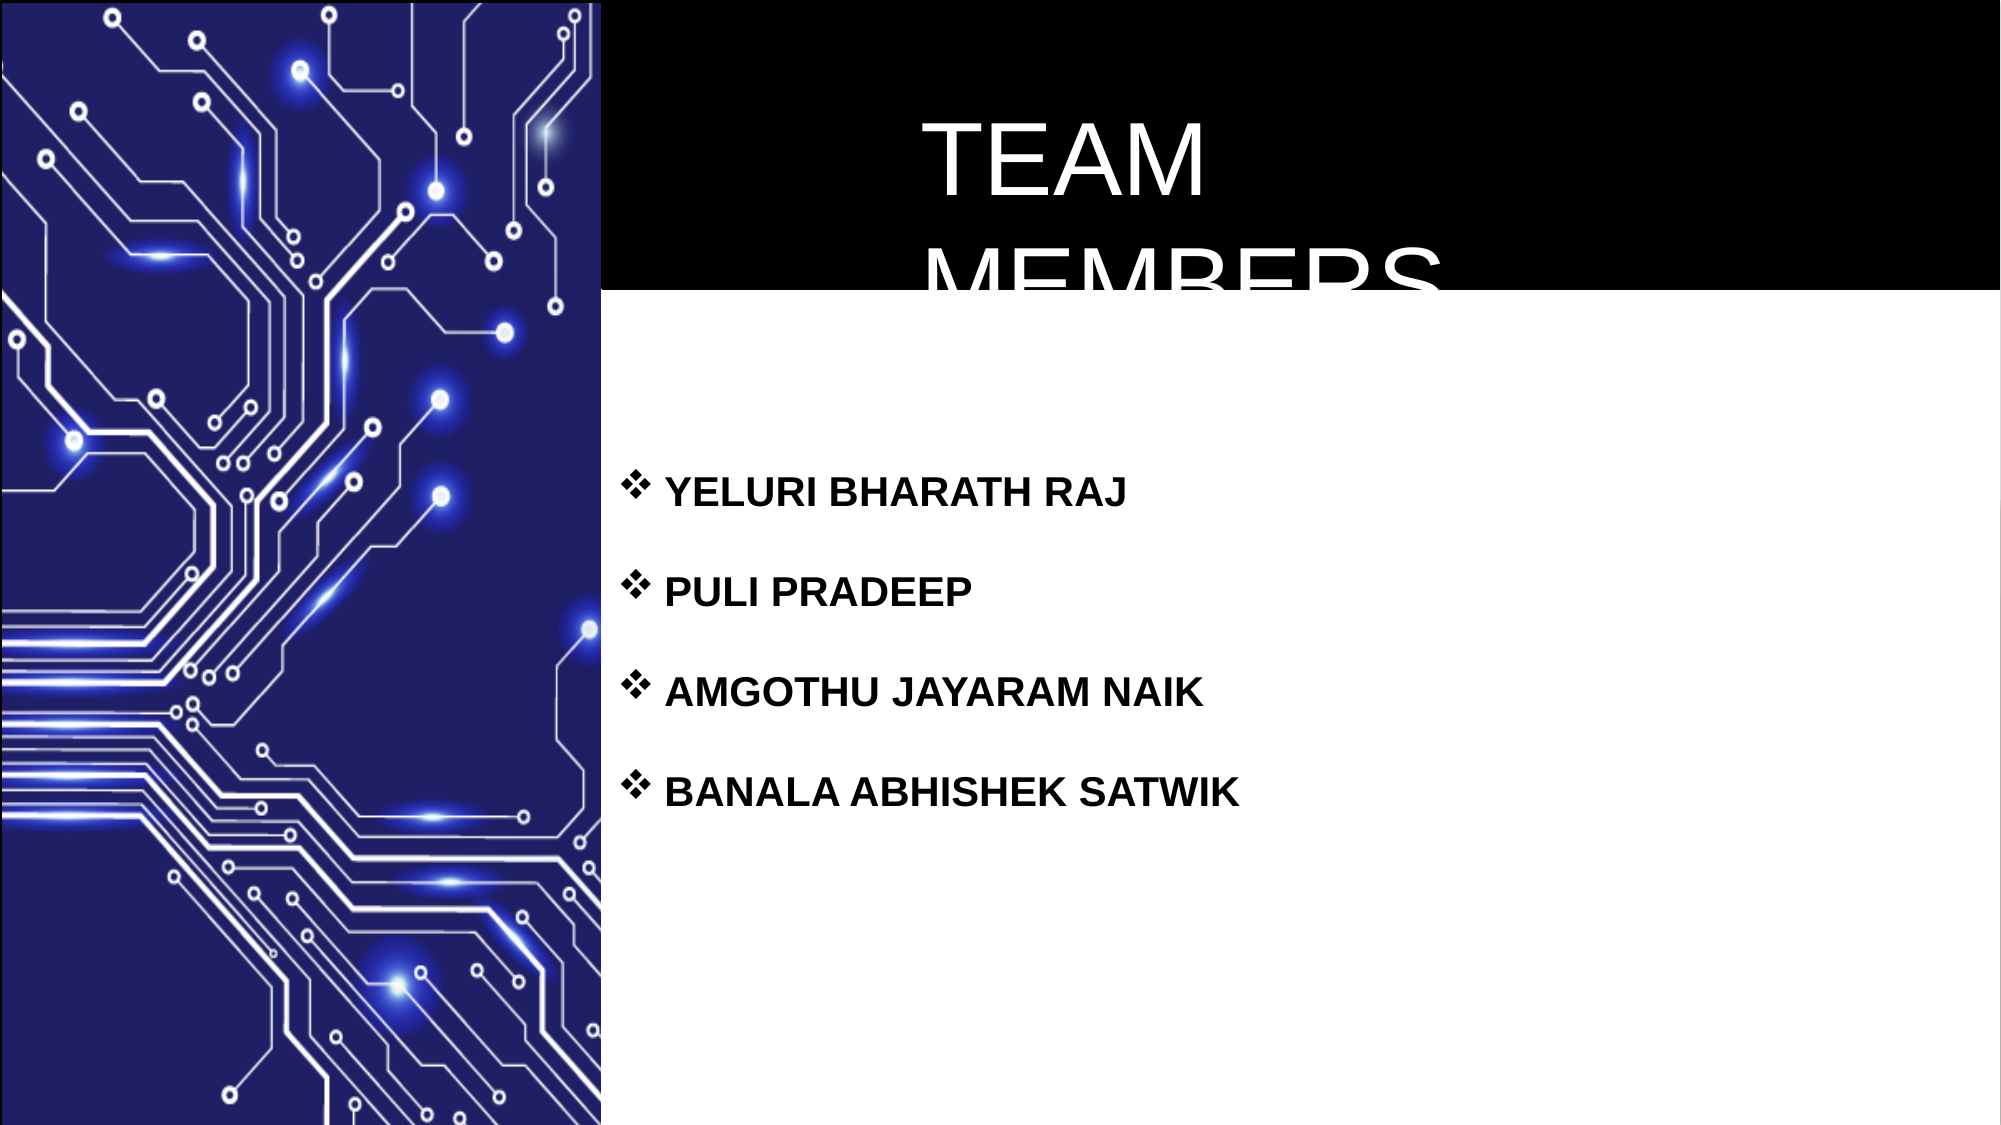

TEAM MEMBERS

YELURI BHARATH RAJ

PULI PRADEEP

AMGOTHU JAYARAM NAIK

BANALA ABHISHEK SATWIK